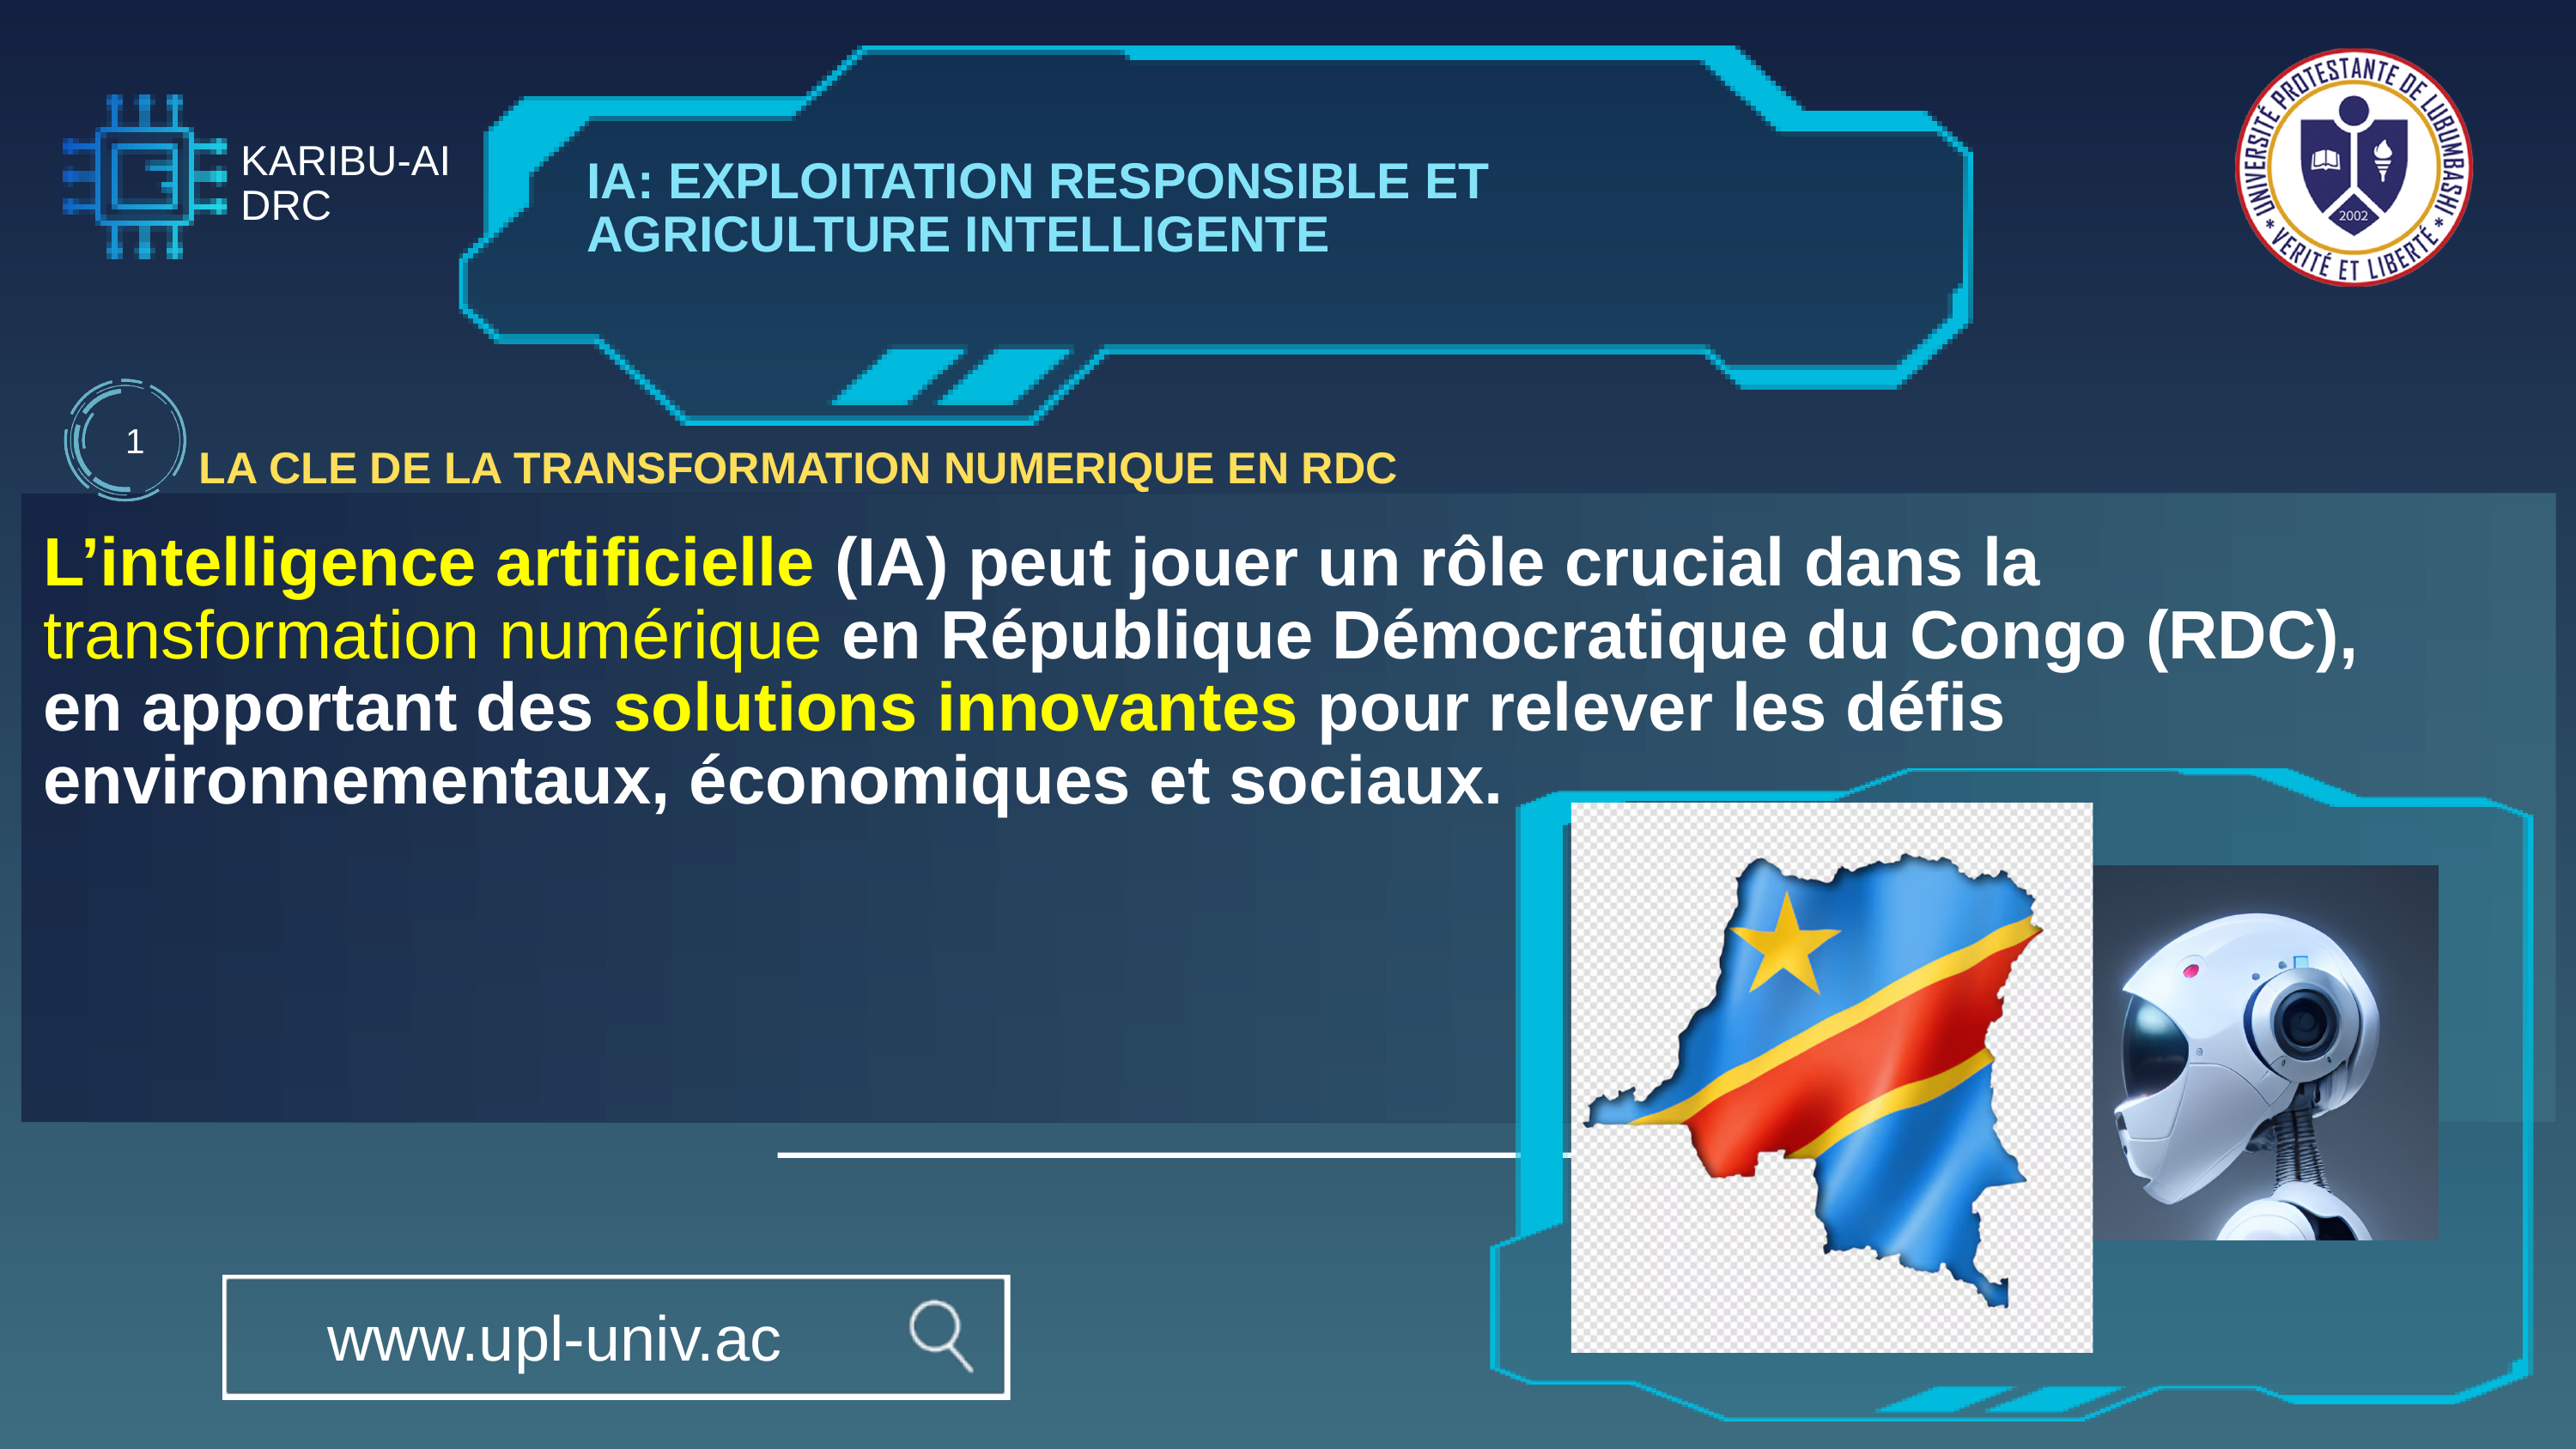

KARIBU-AI
DRC
IA: EXPLOITATION RESPONSIBLE ET AGRICULTURE INTELLIGENTE

1
LA CLE DE LA TRANSFORMATION NUMERIQUE EN RDC

L’intelligence artificielle (IA) peut jouer un rôle crucial dans la transformation numérique en République Démocratique du Congo (RDC), en apportant des solutions innovantes pour relever les défis environnementaux, économiques et sociaux.

www.upl-univ.ac